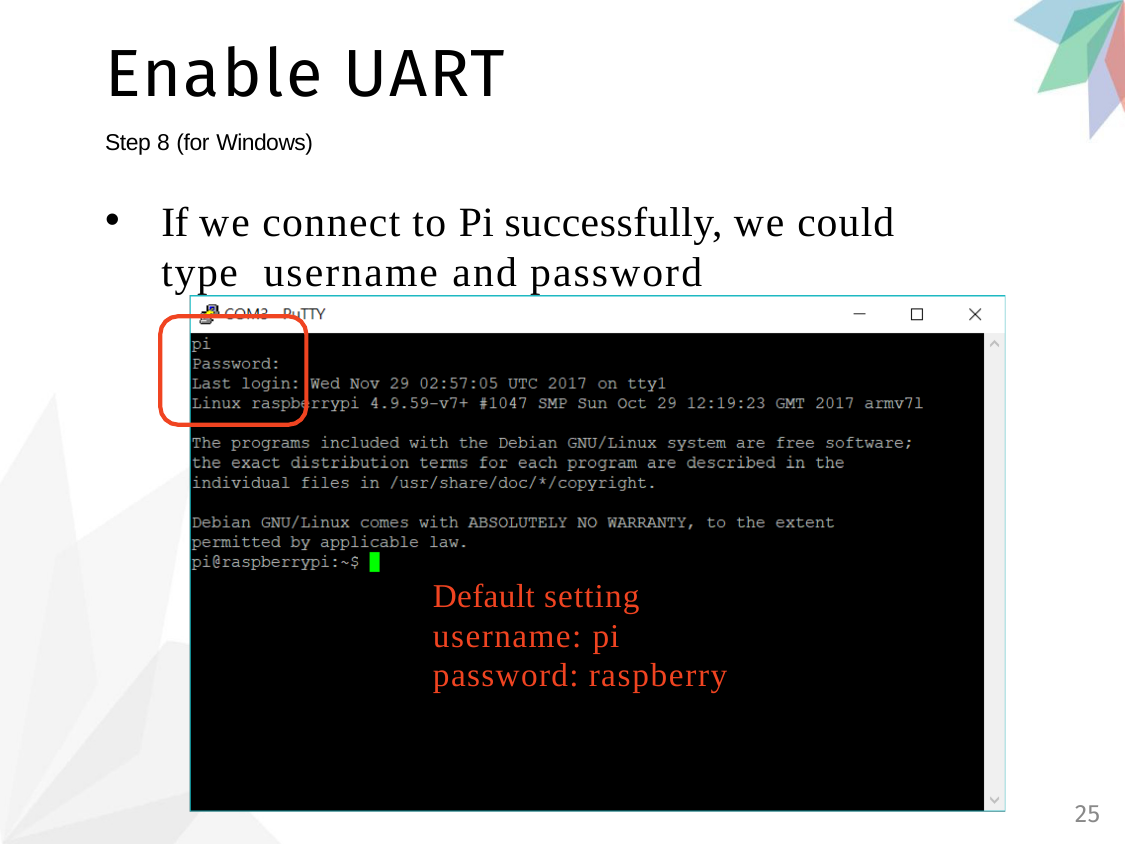

# Enable UART
Step 8 (for Windows)

If we connect to Pi successfully, we could type  username and password

Default setting  username: pi  password: raspberry
25